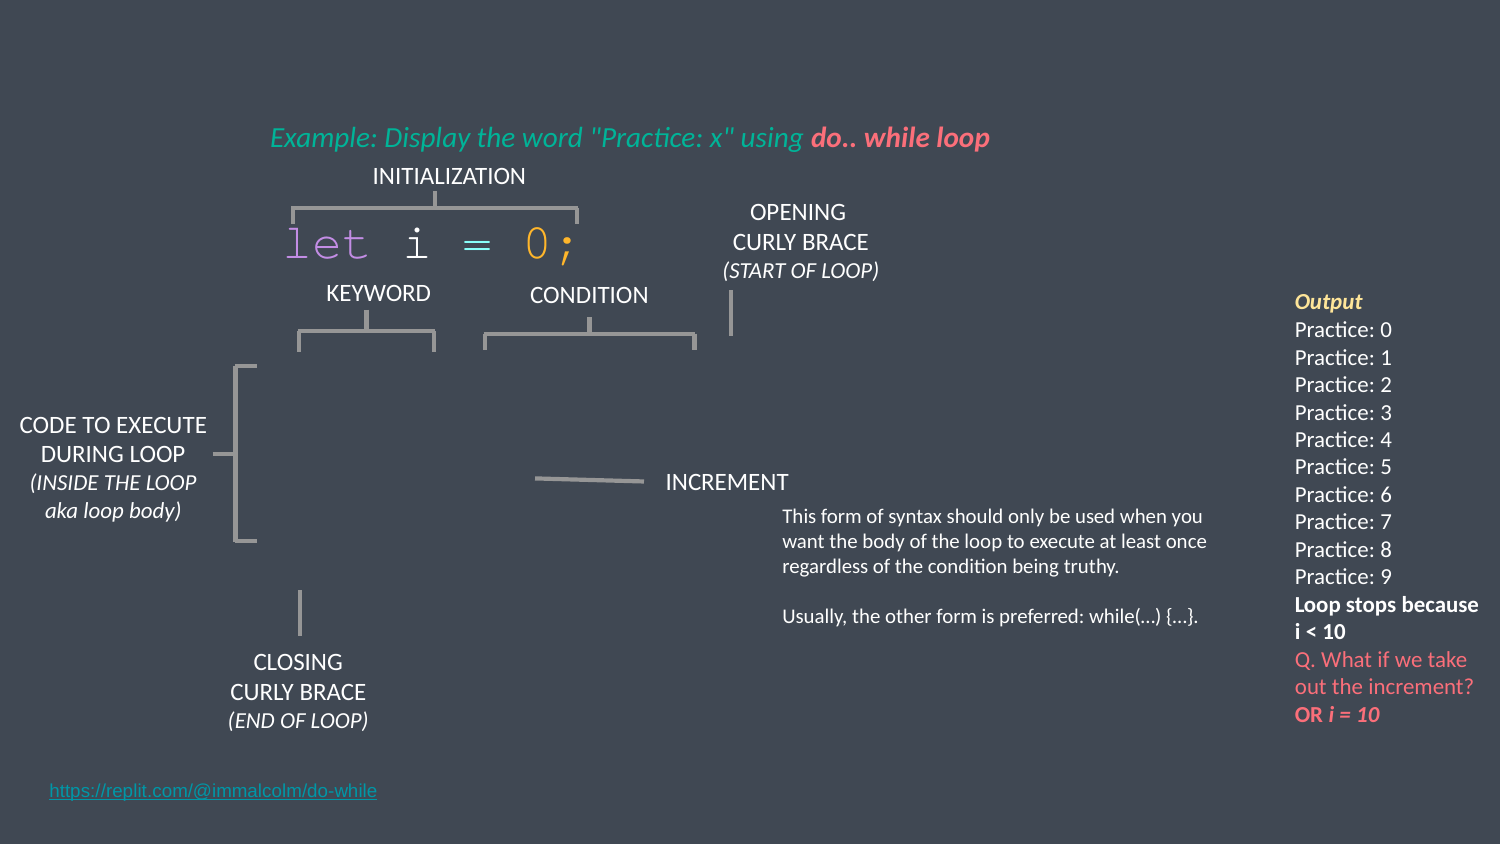

Example: Display the word "Practice: x" using do.. while loop
INITIALIZATION
OPENING
CURLY BRACE
(START OF LOOP)
let i = 0;
KEYWORD
CONDITION
Output
Practice: 0
Practice: 1
Practice: 2
Practice: 3
Practice: 4
Practice: 5
Practice: 6
Practice: 7
Practice: 8
Practice: 9
Loop stops because
i < 10
Q. What if we take out the increment?
OR i = 10
# do{ console.log("Practice:" + i); i++; }while (i < 10)
CODE TO EXECUTE DURING LOOP (INSIDE THE LOOP aka loop body)
INCREMENT
This form of syntax should only be used when you want the body of the loop to execute at least once regardless of the condition being truthy.

Usually, the other form is preferred: while(…) {…}.
CLOSING
CURLY BRACE
(END OF LOOP)
https://replit.com/@immalcolm/do-while